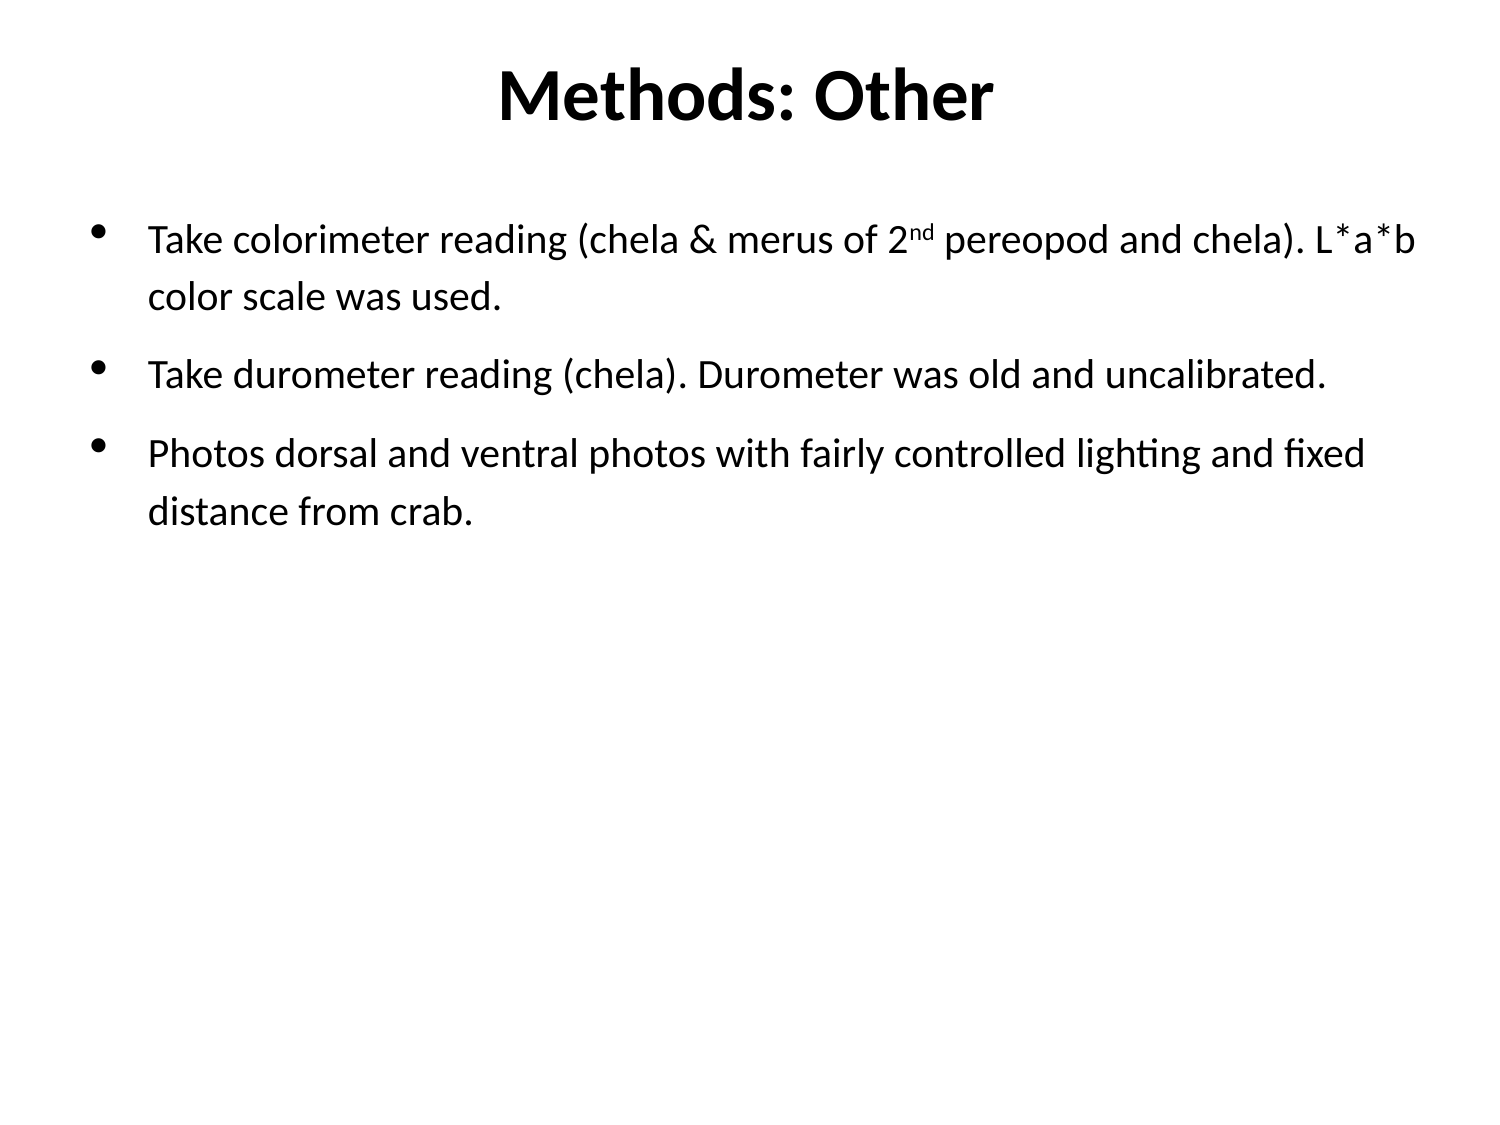

# Methods: Other
Take colorimeter reading (chela & merus of 2nd pereopod and chela). L*a*b color scale was used.
Take durometer reading (chela). Durometer was old and uncalibrated.
Photos dorsal and ventral photos with fairly controlled lighting and fixed distance from crab.